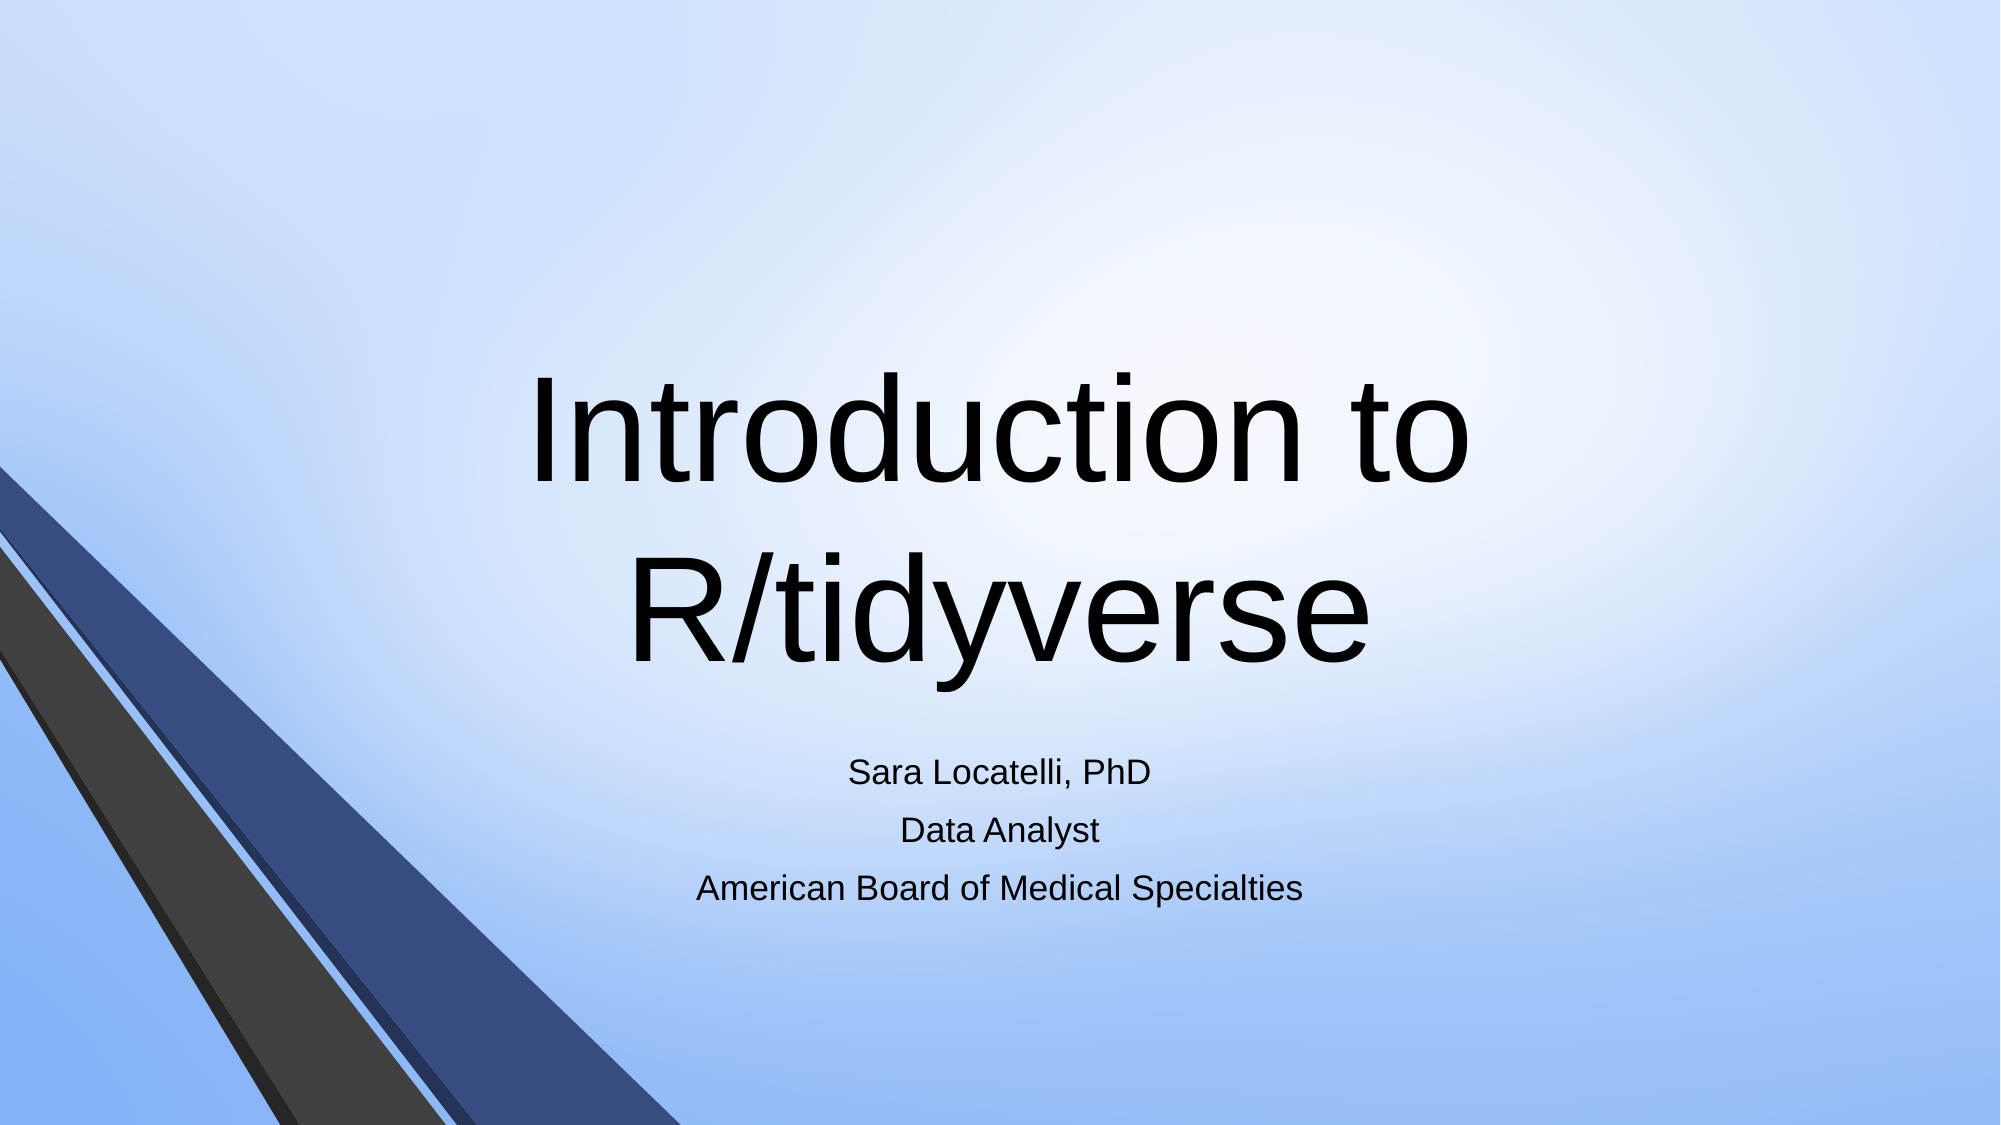

# Introduction to R/tidyverse

Sara Locatelli, PhD
Data Analyst
American Board of Medical Specialties